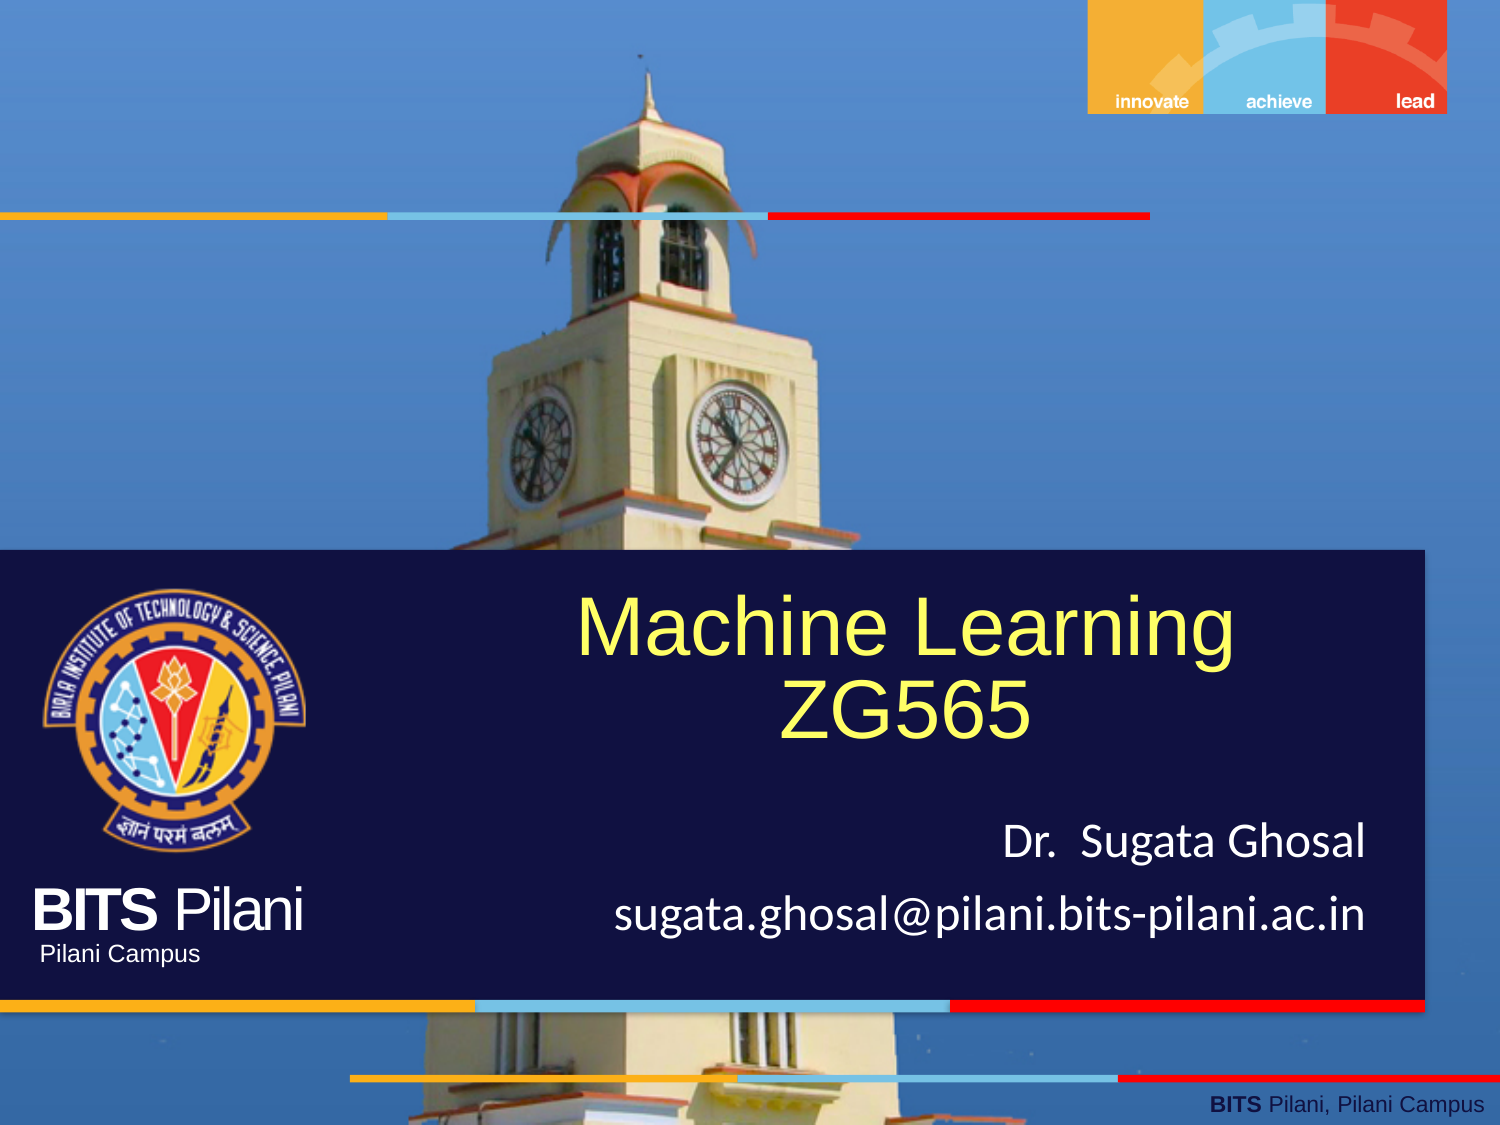

# Machine Learning ZG565
Dr.  Sugata Ghosal
sugata.ghosal@pilani.bits-pilani.ac.in